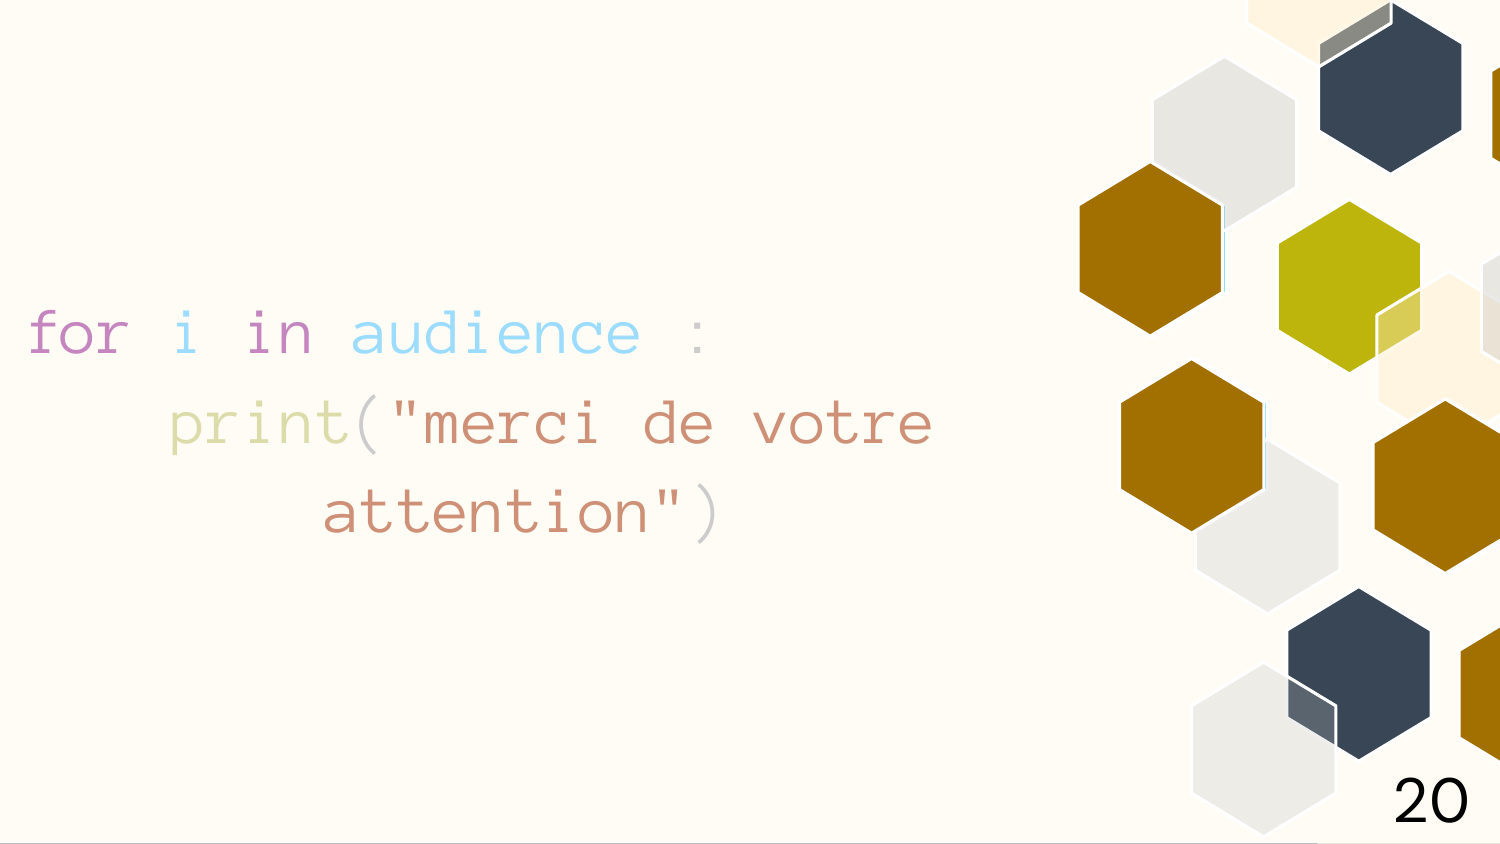

for i in audience :

    print("merci de votre

		attention")
20